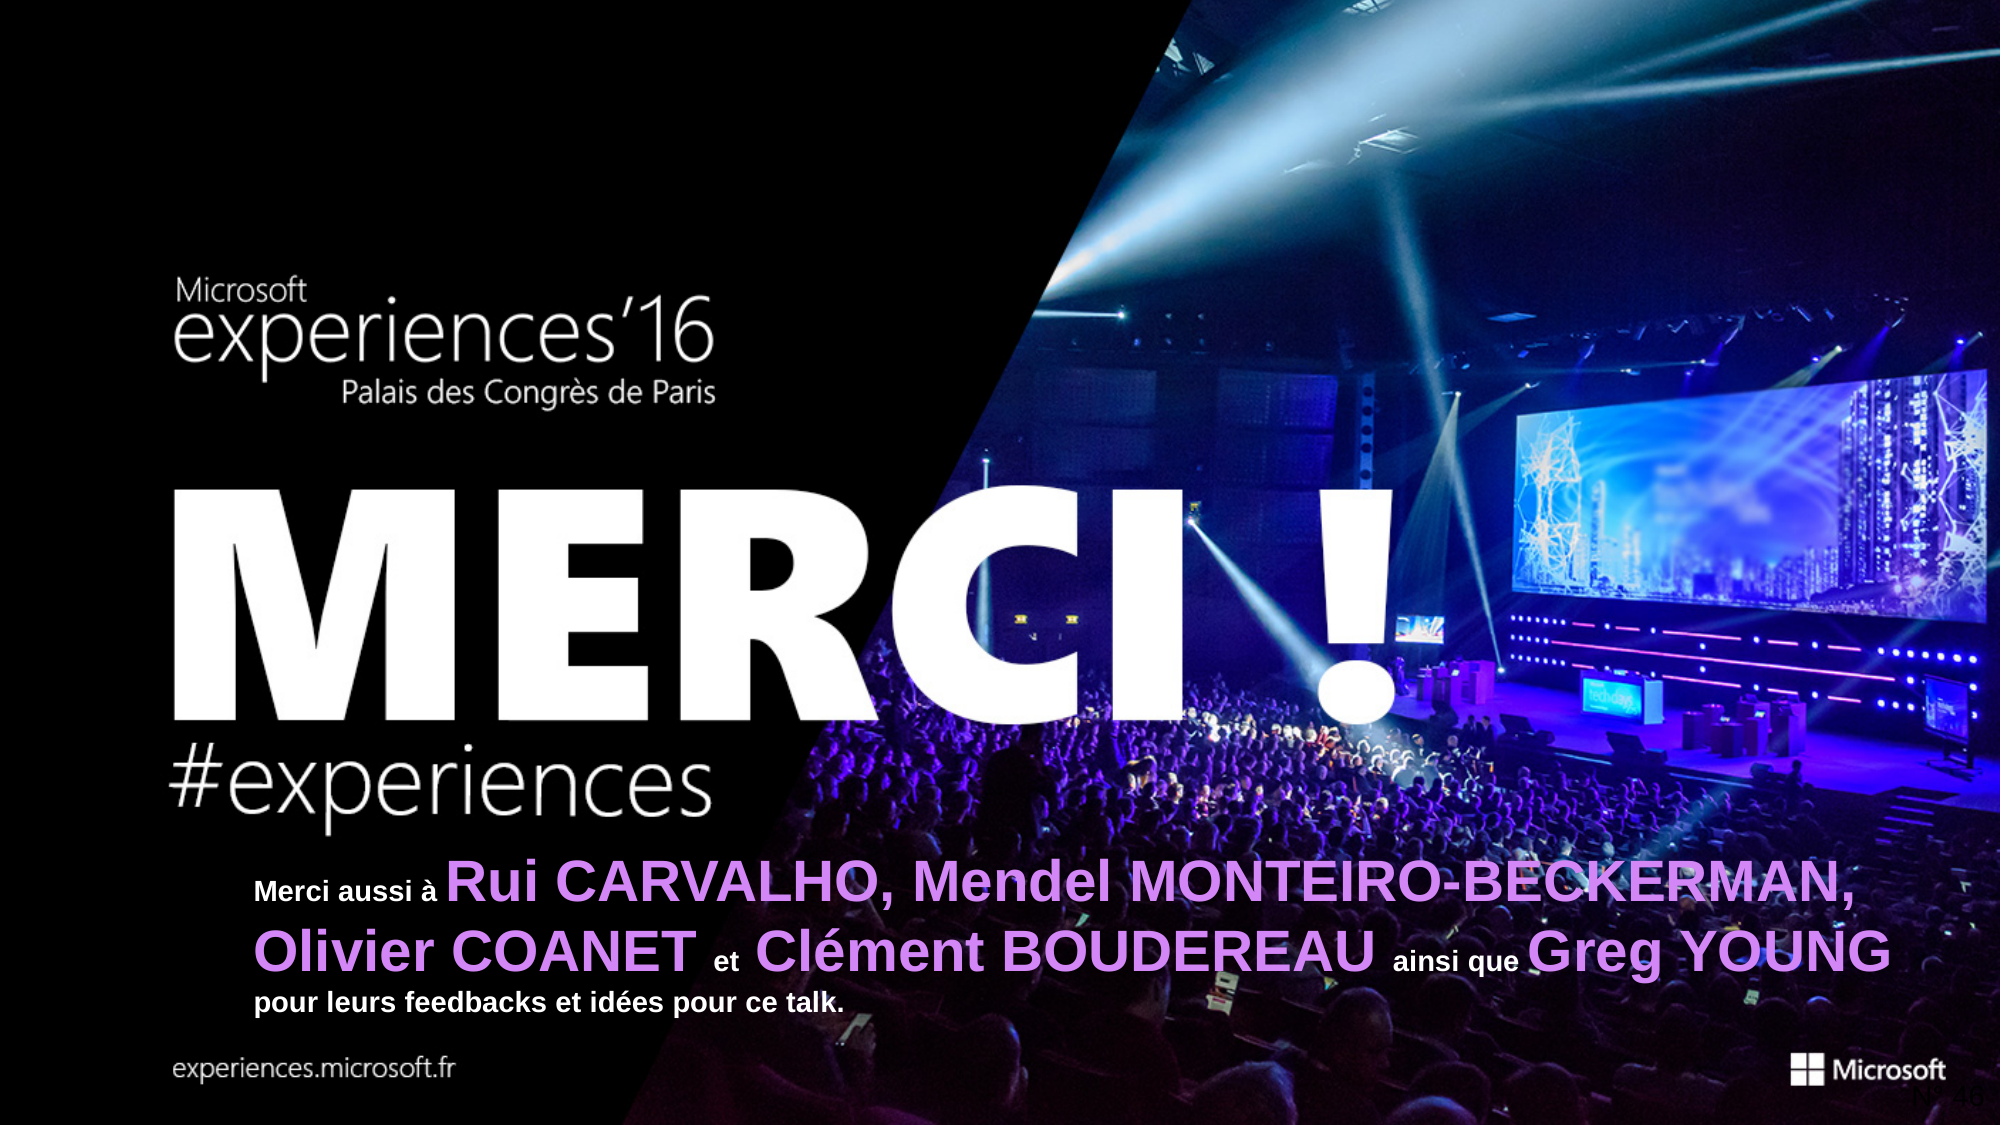

Merci aussi à Rui CARVALHO, Mendel Monteiro-Beckerman, Olivier COANET et Clément BOUDEREAU ainsi que Greg YOUNG pour leurs feedbacks et idées pour ce talk.
N° 46